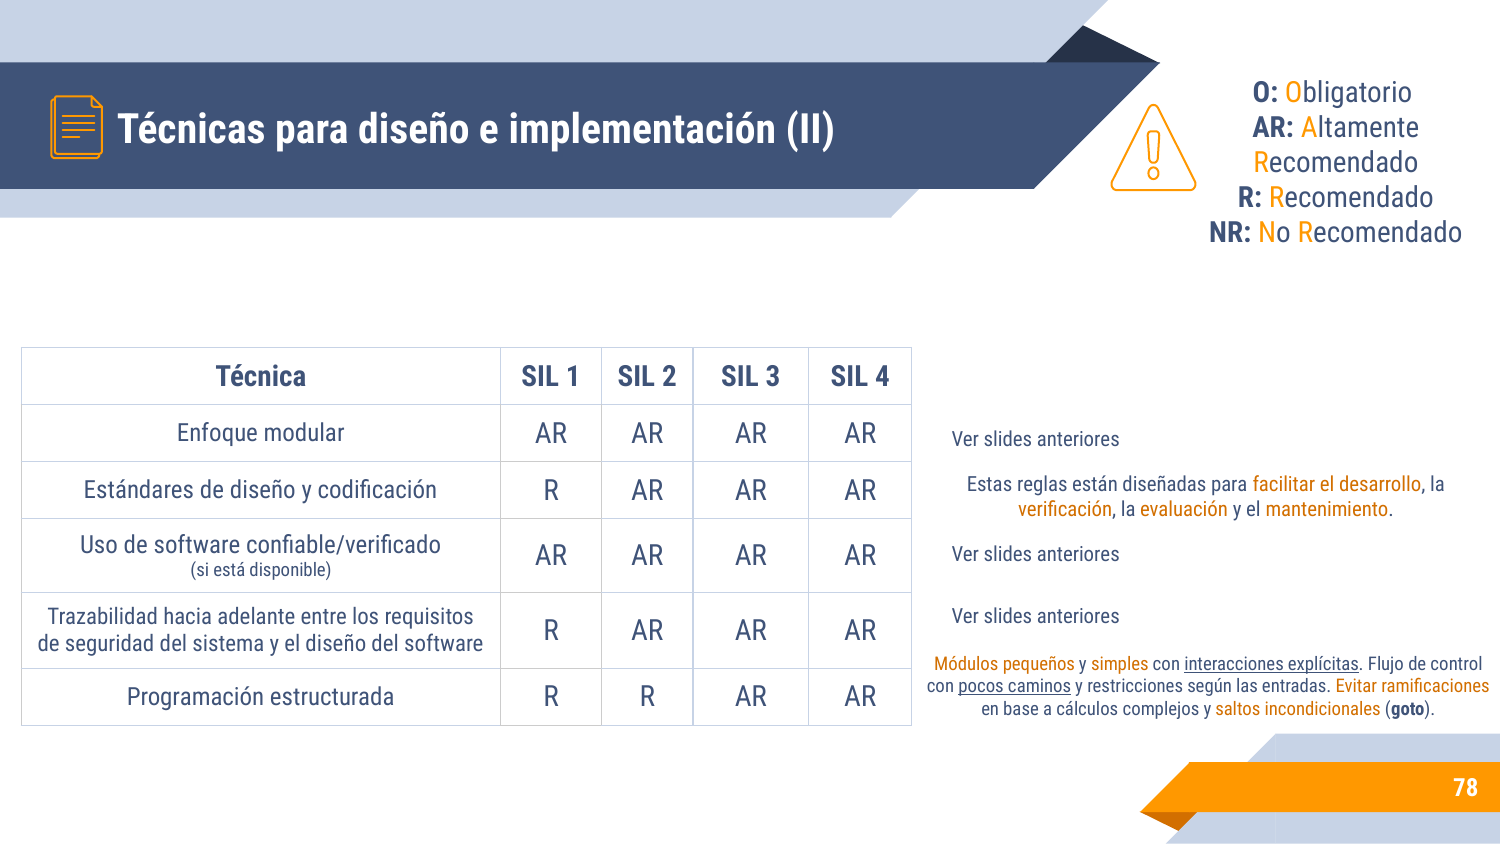

# Técnicas para diseño e implementación (II)
O: Obligatorio
AR: Altamente Recomendado
R: Recomendado
NR: No Recomendado

| Técnica | SIL 1 | SIL 2 | SIL 3 | SIL 4 |
| --- | --- | --- | --- | --- |
| Enfoque modular | AR | AR | AR | AR |
| Estándares de diseño y codificación | R | AR | AR | AR |
| Uso de software confiable/verificado (si está disponible) | AR | AR | AR | AR |
| Trazabilidad hacia adelante entre los requisitos de seguridad del sistema y el diseño del software | R | AR | AR | AR |
| Programación estructurada | R | R | AR | AR |
Ver slides anteriores
Estas reglas están diseñadas para facilitar el desarrollo, la verificación, la evaluación y el mantenimiento.
Ver slides anteriores
Ver slides anteriores
Módulos pequeños y simples con interacciones explícitas. Flujo de control con pocos caminos y restricciones según las entradas. Evitar ramificaciones en base a cálculos complejos y saltos incondicionales (goto).
78